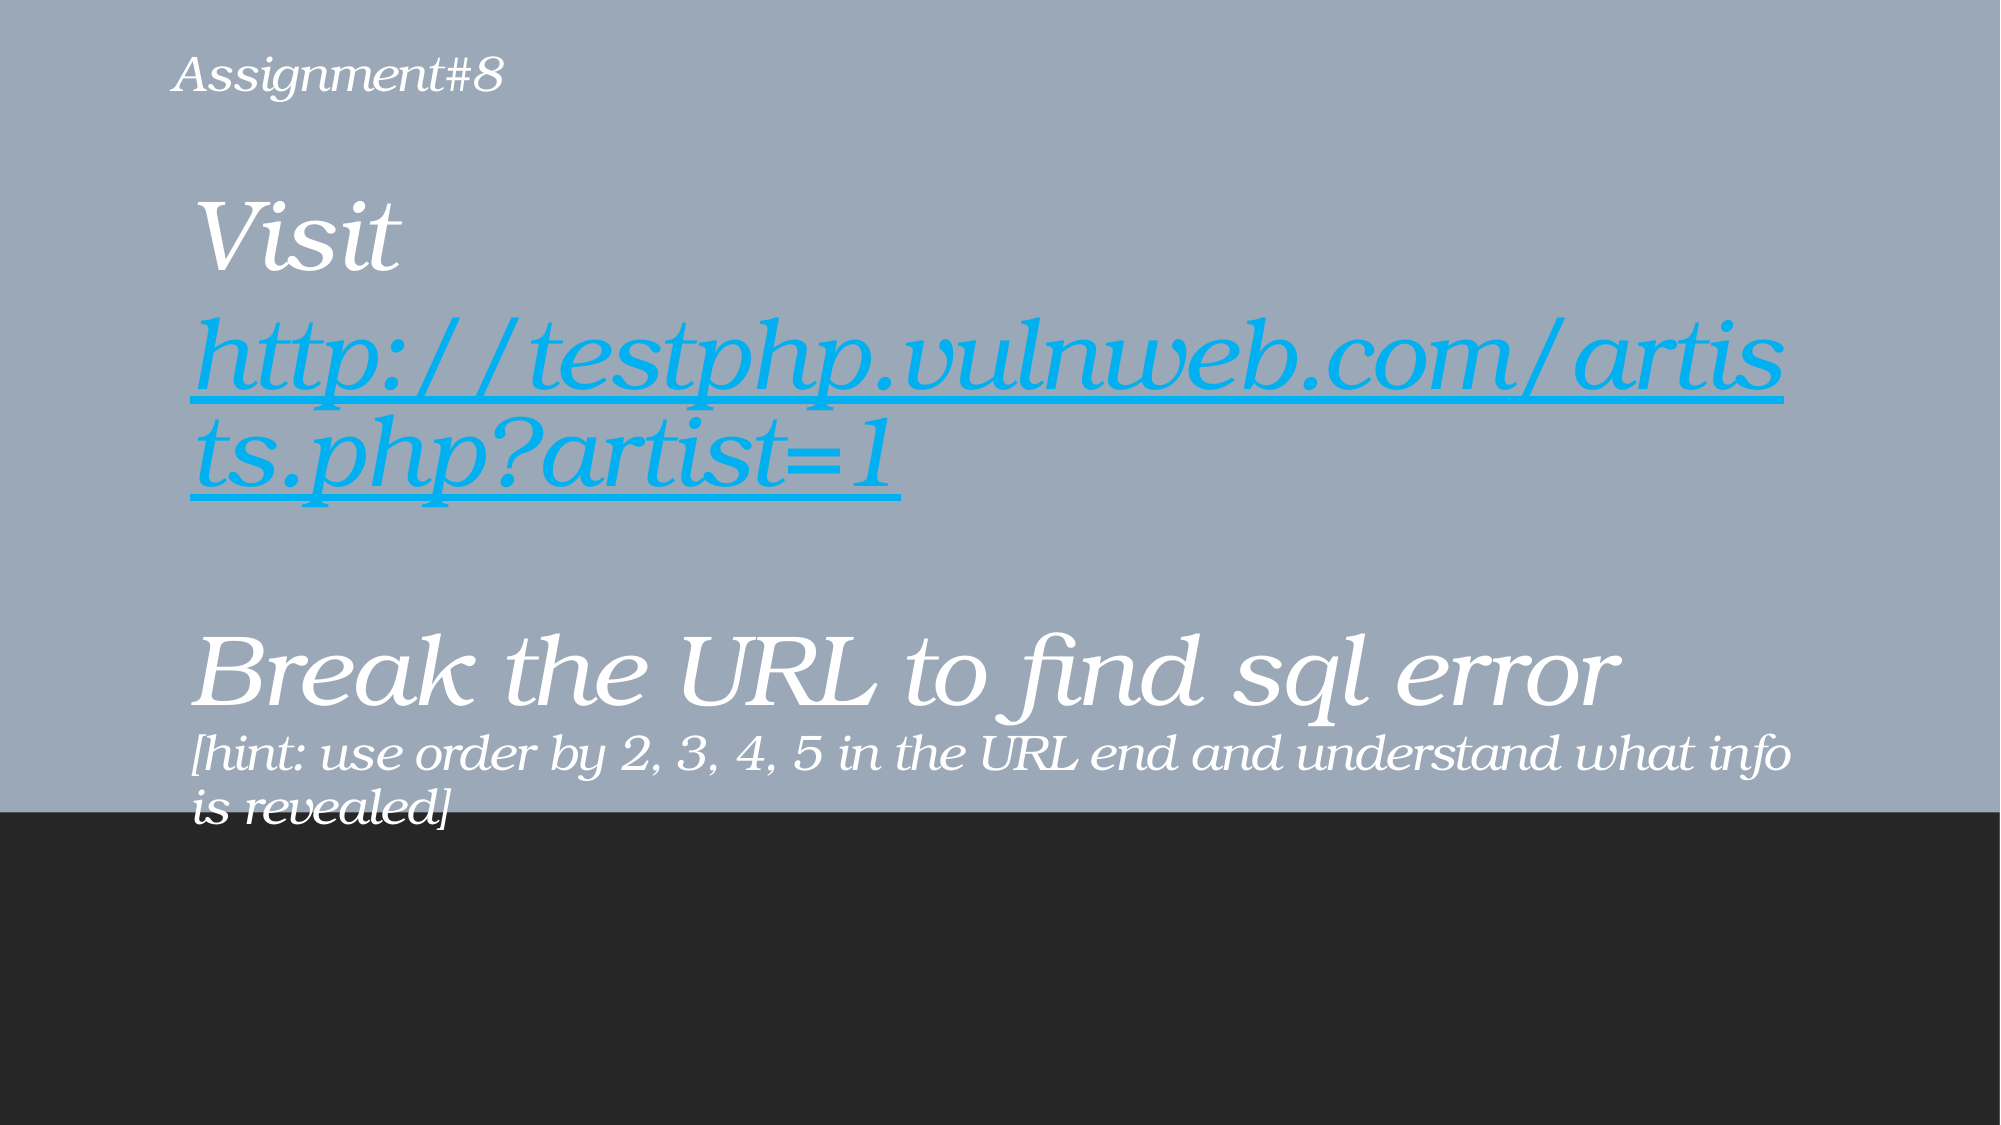

# Assignment#8
Visit http://testphp.vulnweb.com/artists.php?artist=1
Break the URL to find sql error
[hint: use order by 2, 3, 4, 5 in the URL end and understand what info is revealed]